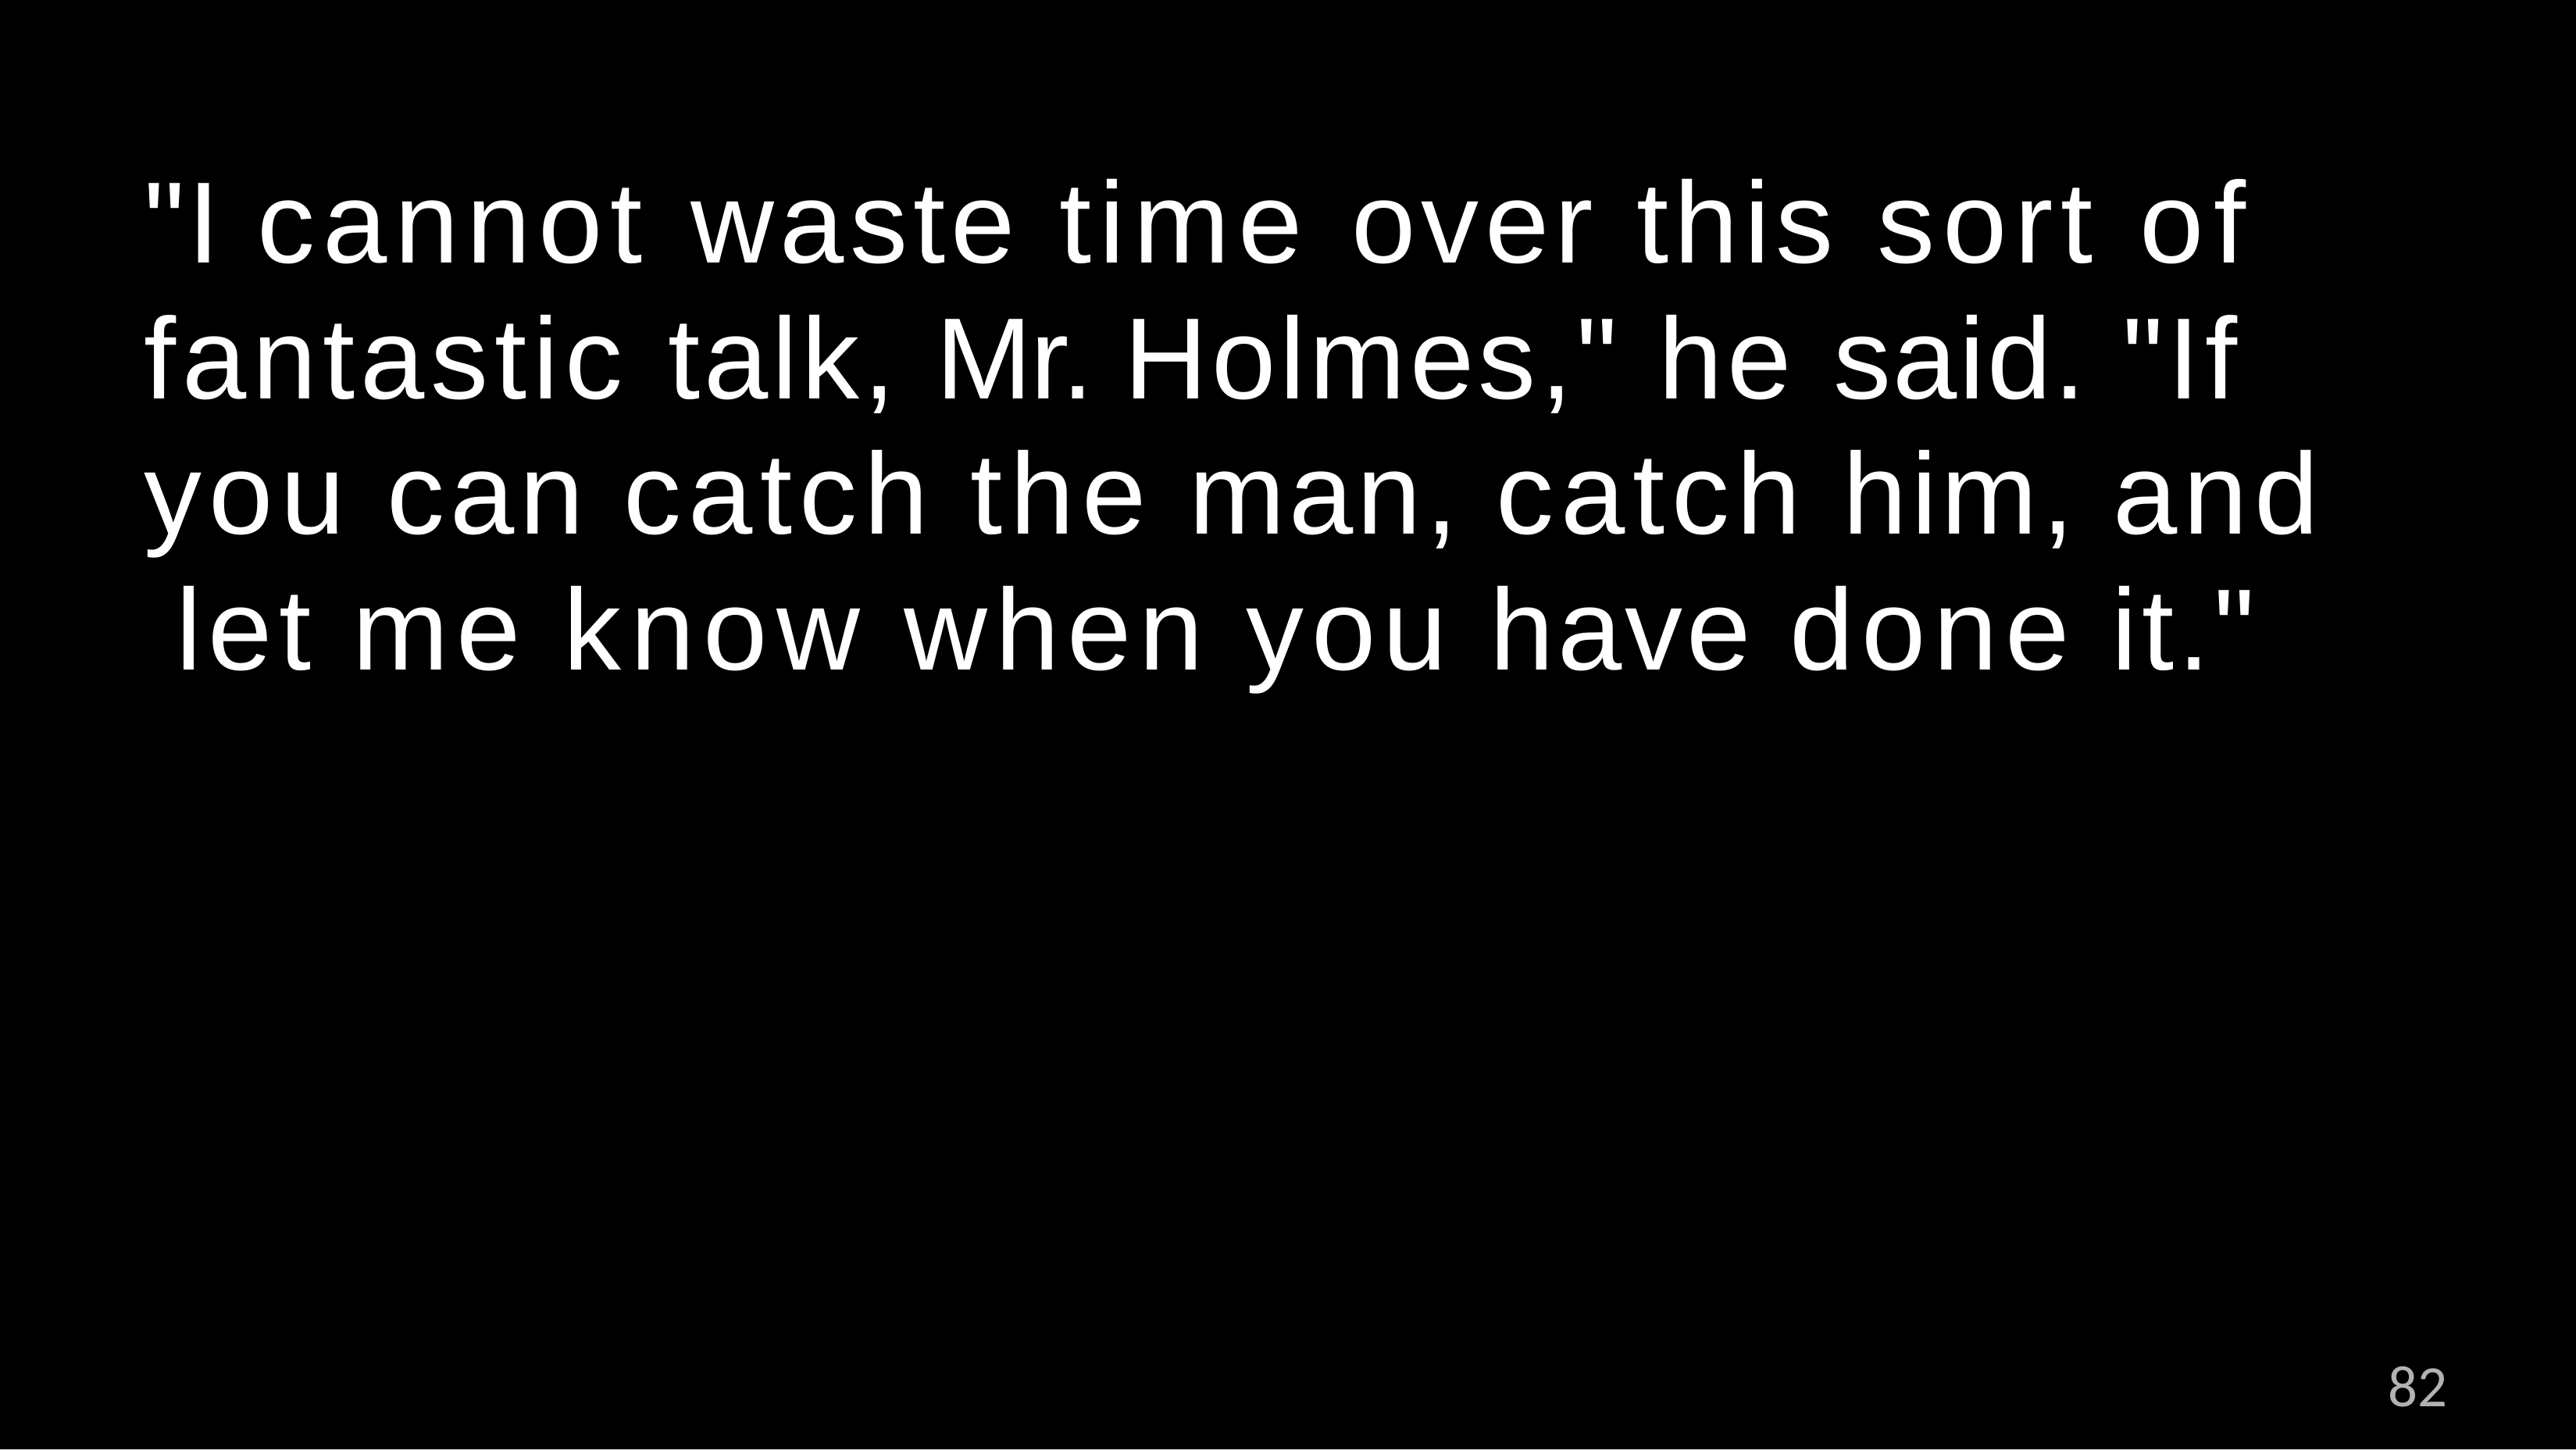

"I cannot waste time over this sort of  fantastic talk, Mr. Holmes," he said. "If  you can catch the man, catch him, and  let me know when you have done it."
82